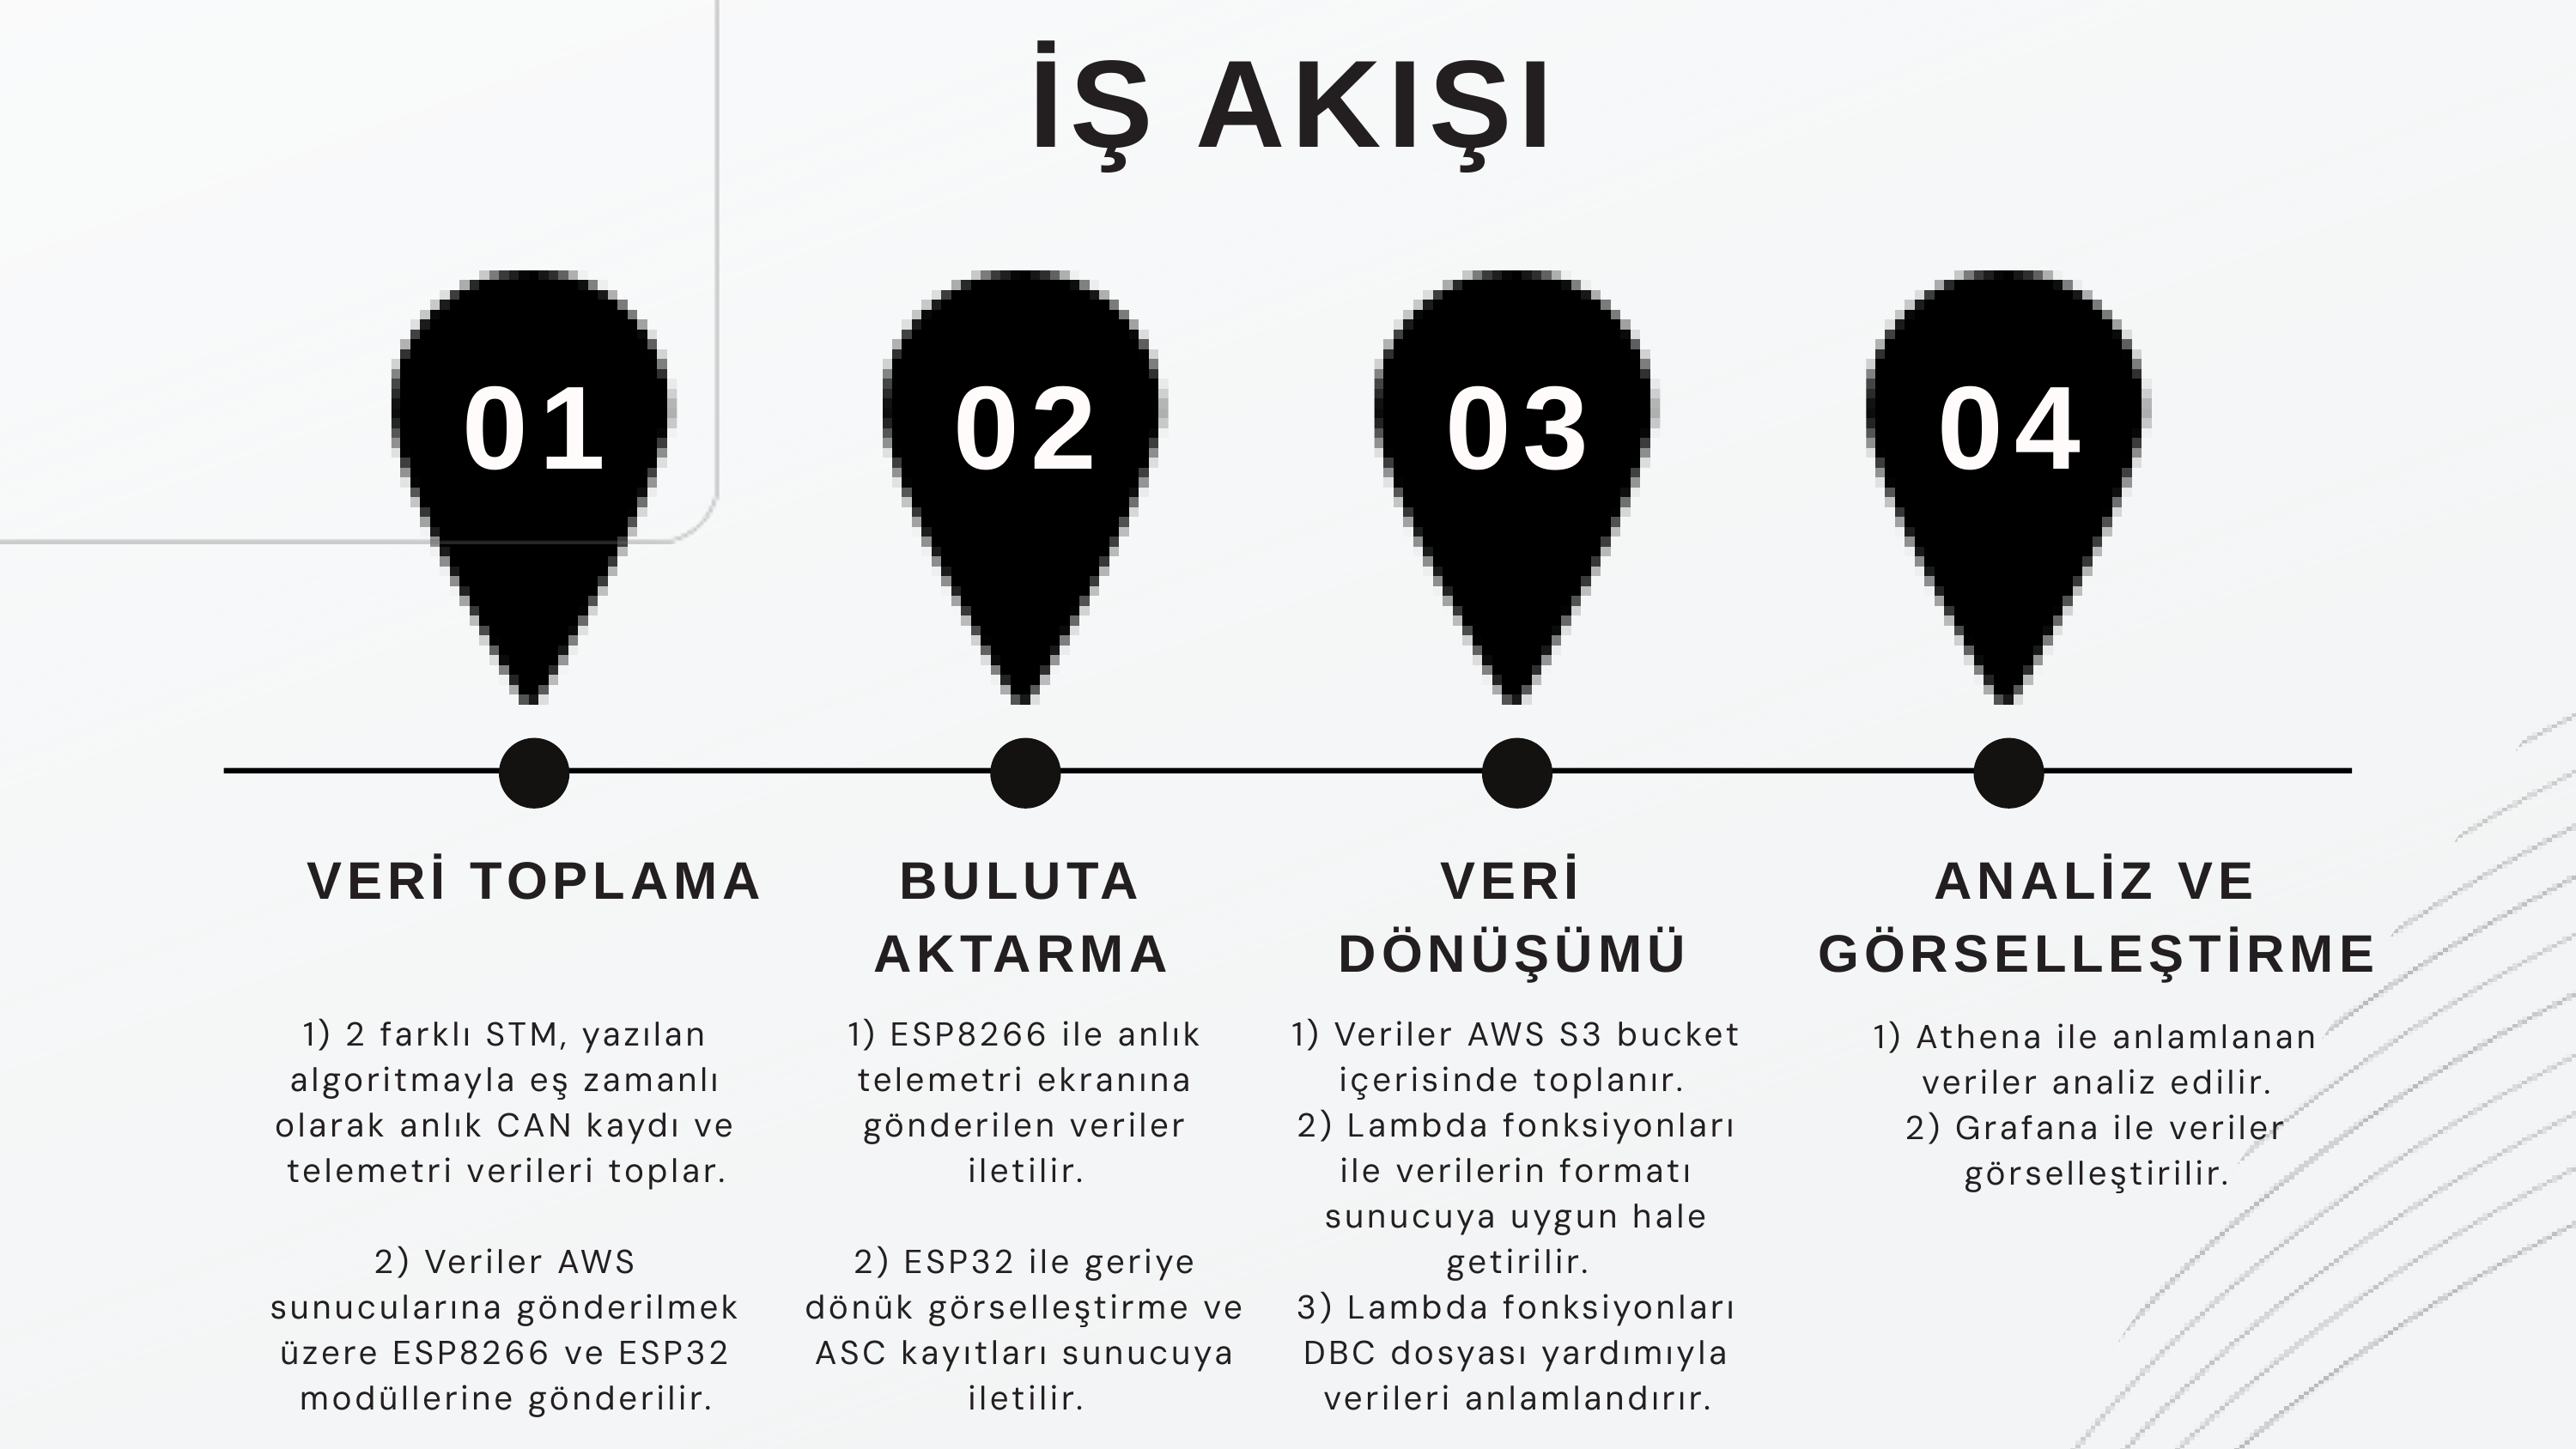

İŞ AKIŞI

01
02
03
04

VERİ TOPLAMA
BULUTA AKTARMA
VERİ DÖNÜŞÜMÜ
ANALİZ VE GÖRSELLEŞTİRME
1) 2 farklı STM, yazılan algoritmayla eş zamanlı olarak anlık CAN kaydı ve telemetri verileri toplar.

2) Veriler AWS sunucularına gönderilmek üzere ESP8266 ve ESP32 modüllerine gönderilir.

1) ESP8266 ile anlık telemetri ekranına gönderilen veriler iletilir.

2) ESP32 ile geriye dönük görselleştirme ve ASC kayıtları sunucuya iletilir.

1) Veriler AWS S3 bucket içerisinde toplanır.
2) Lambda fonksiyonları ile verilerin formatı sunucuya uygun hale getirilir.
3) Lambda fonksiyonları DBC dosyası yardımıyla verileri anlamlandırır.

1) Athena ile anlamlanan veriler analiz edilir.
2) Grafana ile veriler görselleştirilir.